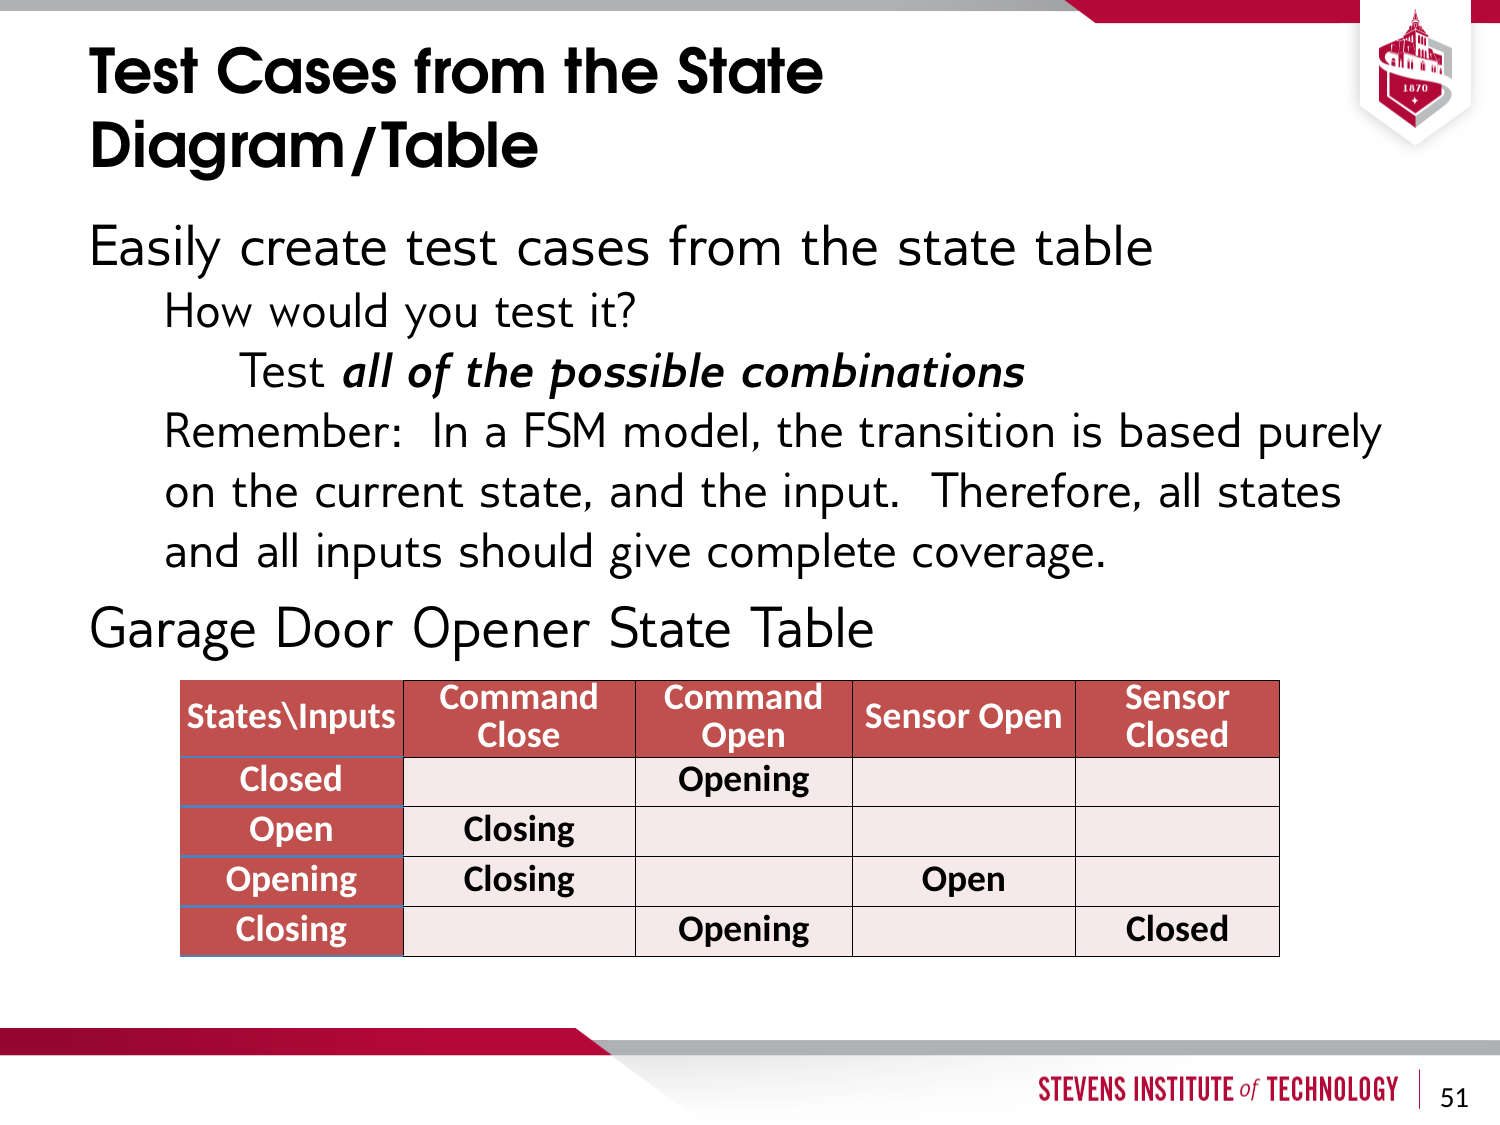

# Test Cases from the State Diagram/Table
Easily create test cases from the state table
How would you test it?
Test all of the possible combinations
Remember:  In a FSM model, the transition is based purely on the current state, and the input.  Therefore, all states and all inputs should give complete coverage.
Garage Door Opener State Table
| States\Inputs | Command Close | Command Open | Sensor Open | Sensor Closed |
| --- | --- | --- | --- | --- |
| Closed |  | Opening |  |  |
| Open | Closing |  |  |  |
| Opening | Closing |  | Open |  |
| Closing |  | Opening |  | Closed |
51